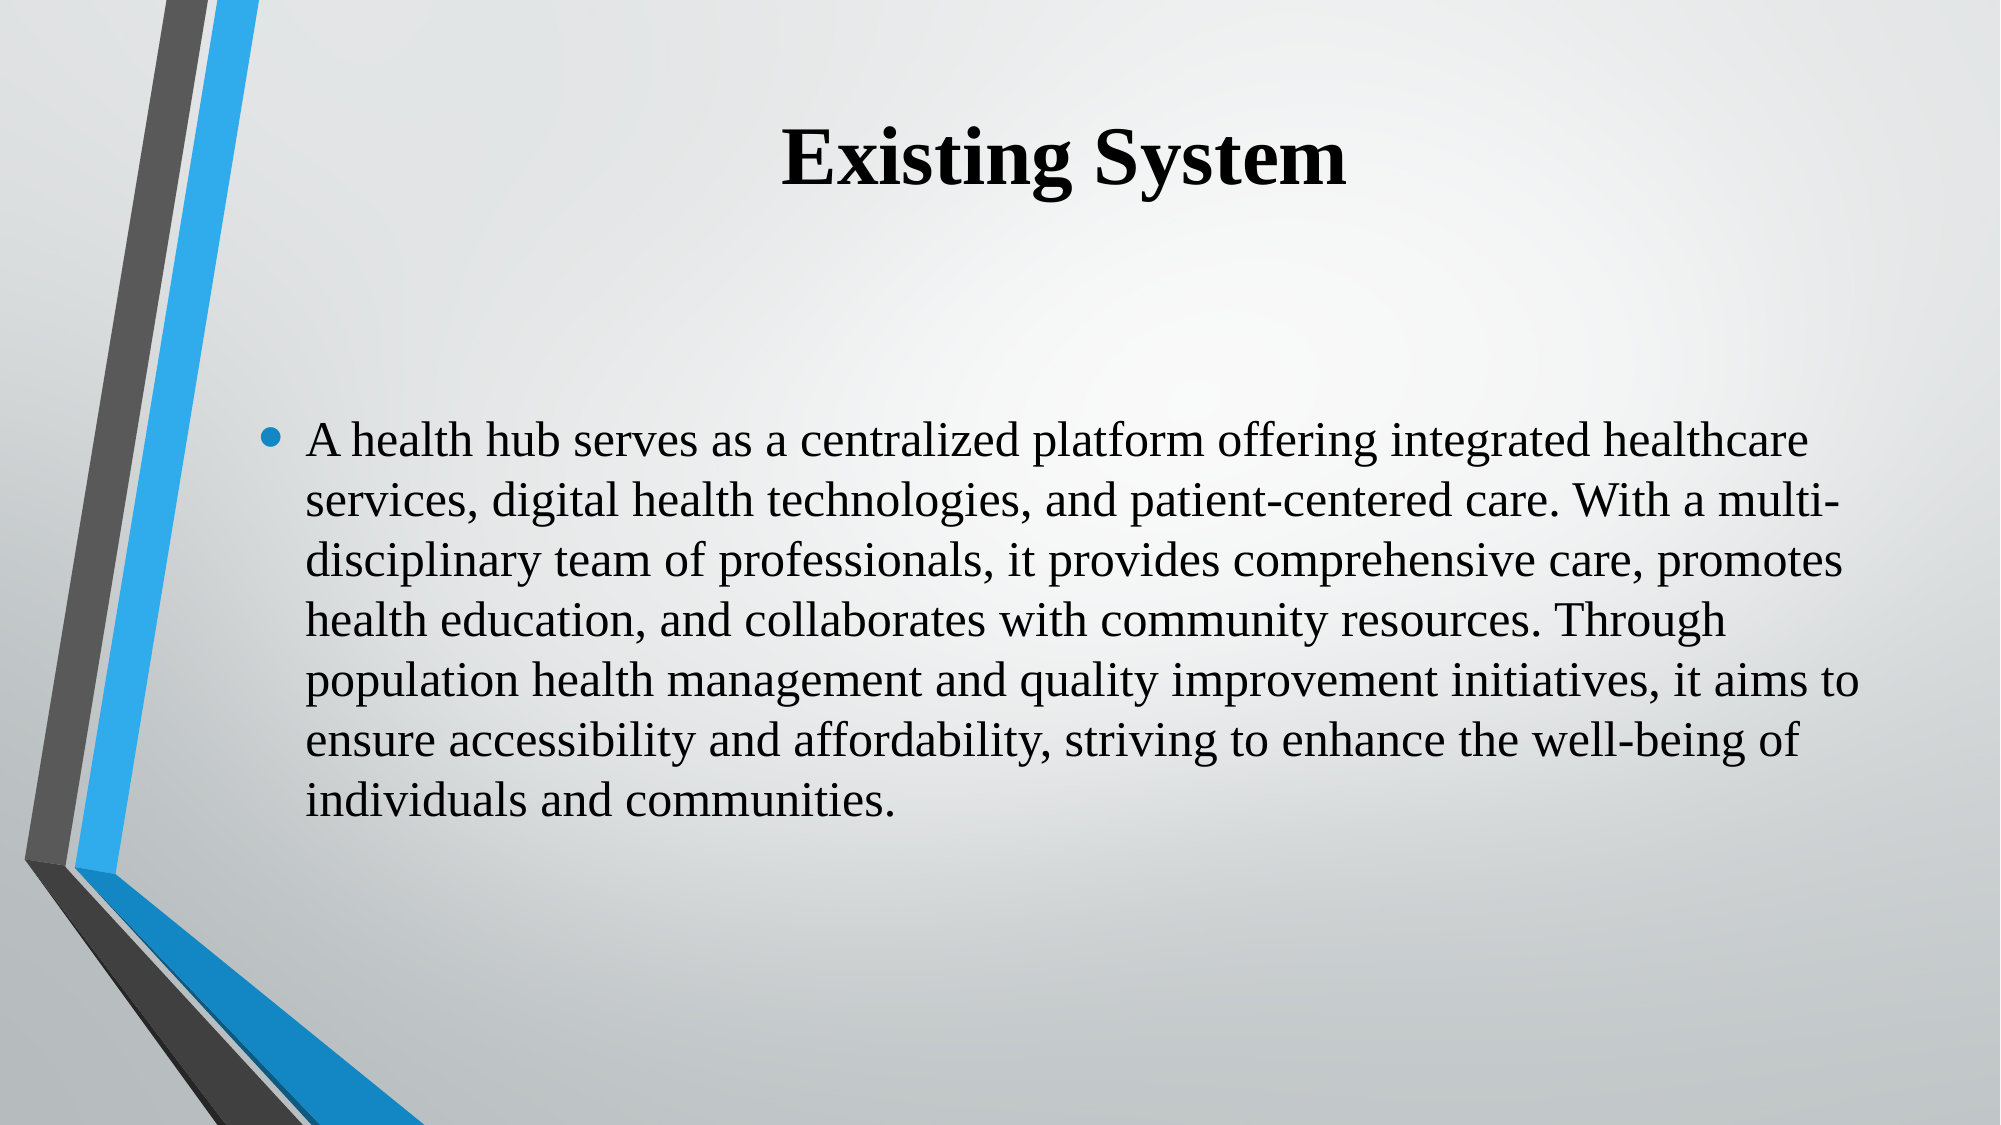

# Existing System
A health hub serves as a centralized platform offering integrated healthcare services, digital health technologies, and patient-centered care. With a multi-disciplinary team of professionals, it provides comprehensive care, promotes health education, and collaborates with community resources. Through population health management and quality improvement initiatives, it aims to ensure accessibility and affordability, striving to enhance the well-being of individuals and communities.